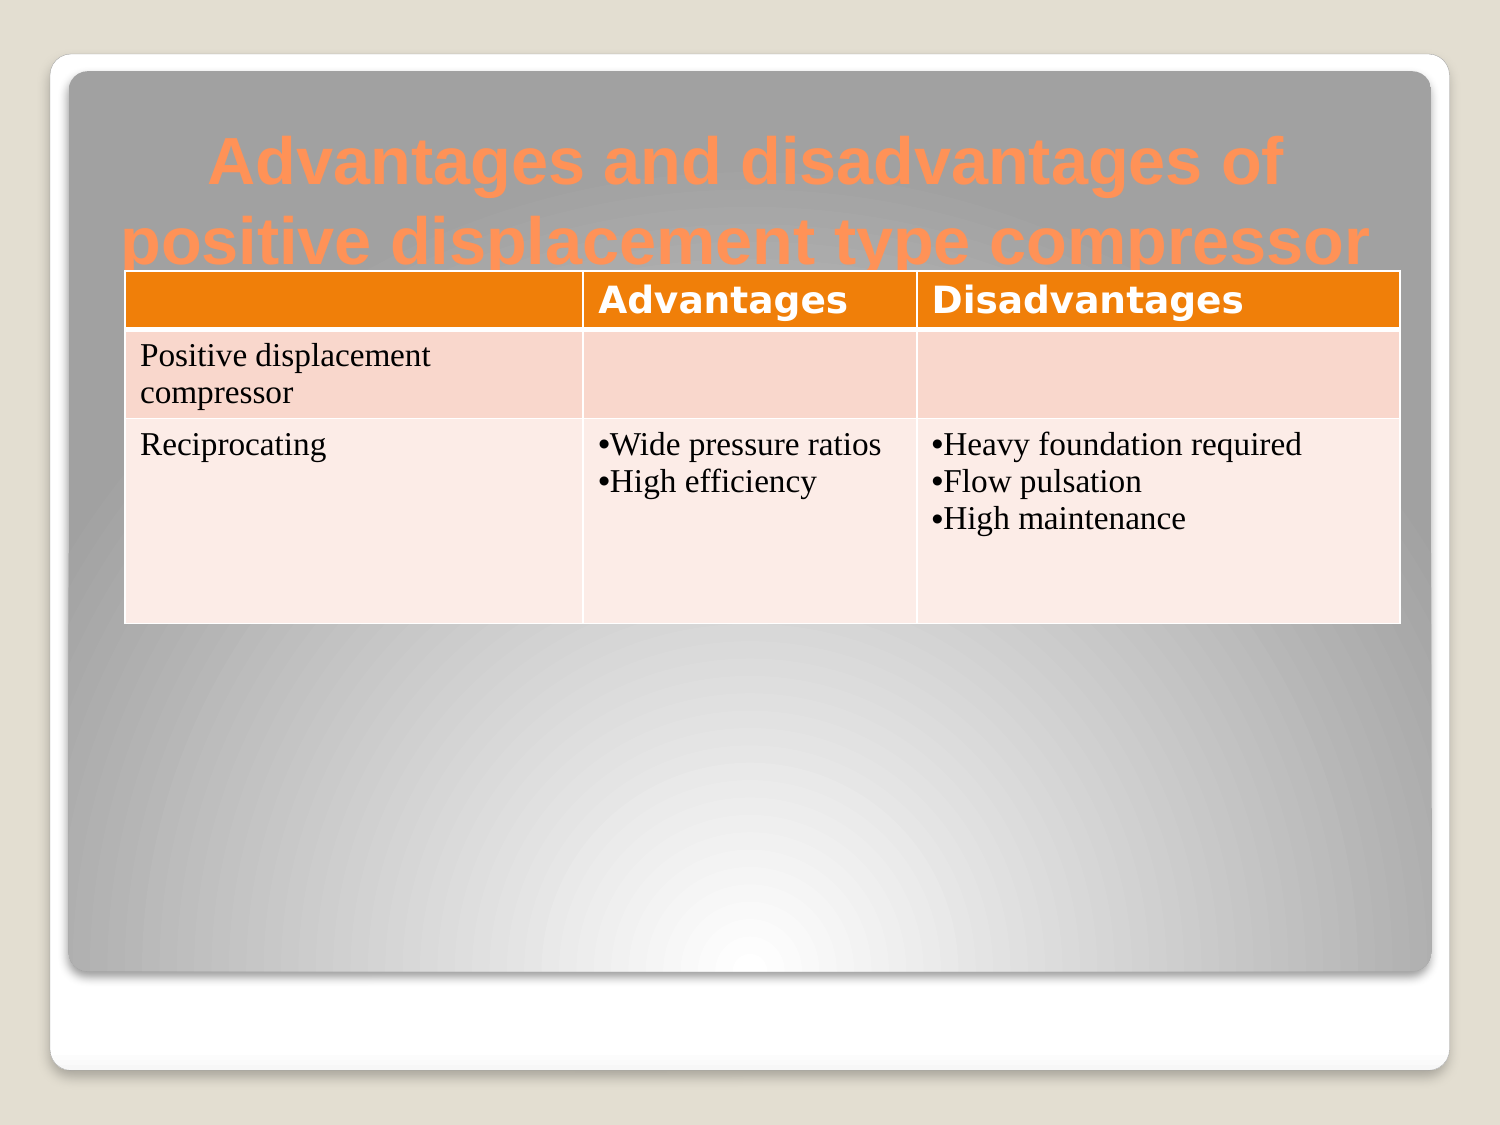

# Advantages and disadvantages of positive displacement type compressor
|  | Advantages | Disadvantages |
| --- | --- | --- |
| Positive displacement compressor |  |  |
| Reciprocating | Wide pressure ratios High efficiency | Heavy foundation required Flow pulsation High maintenance |